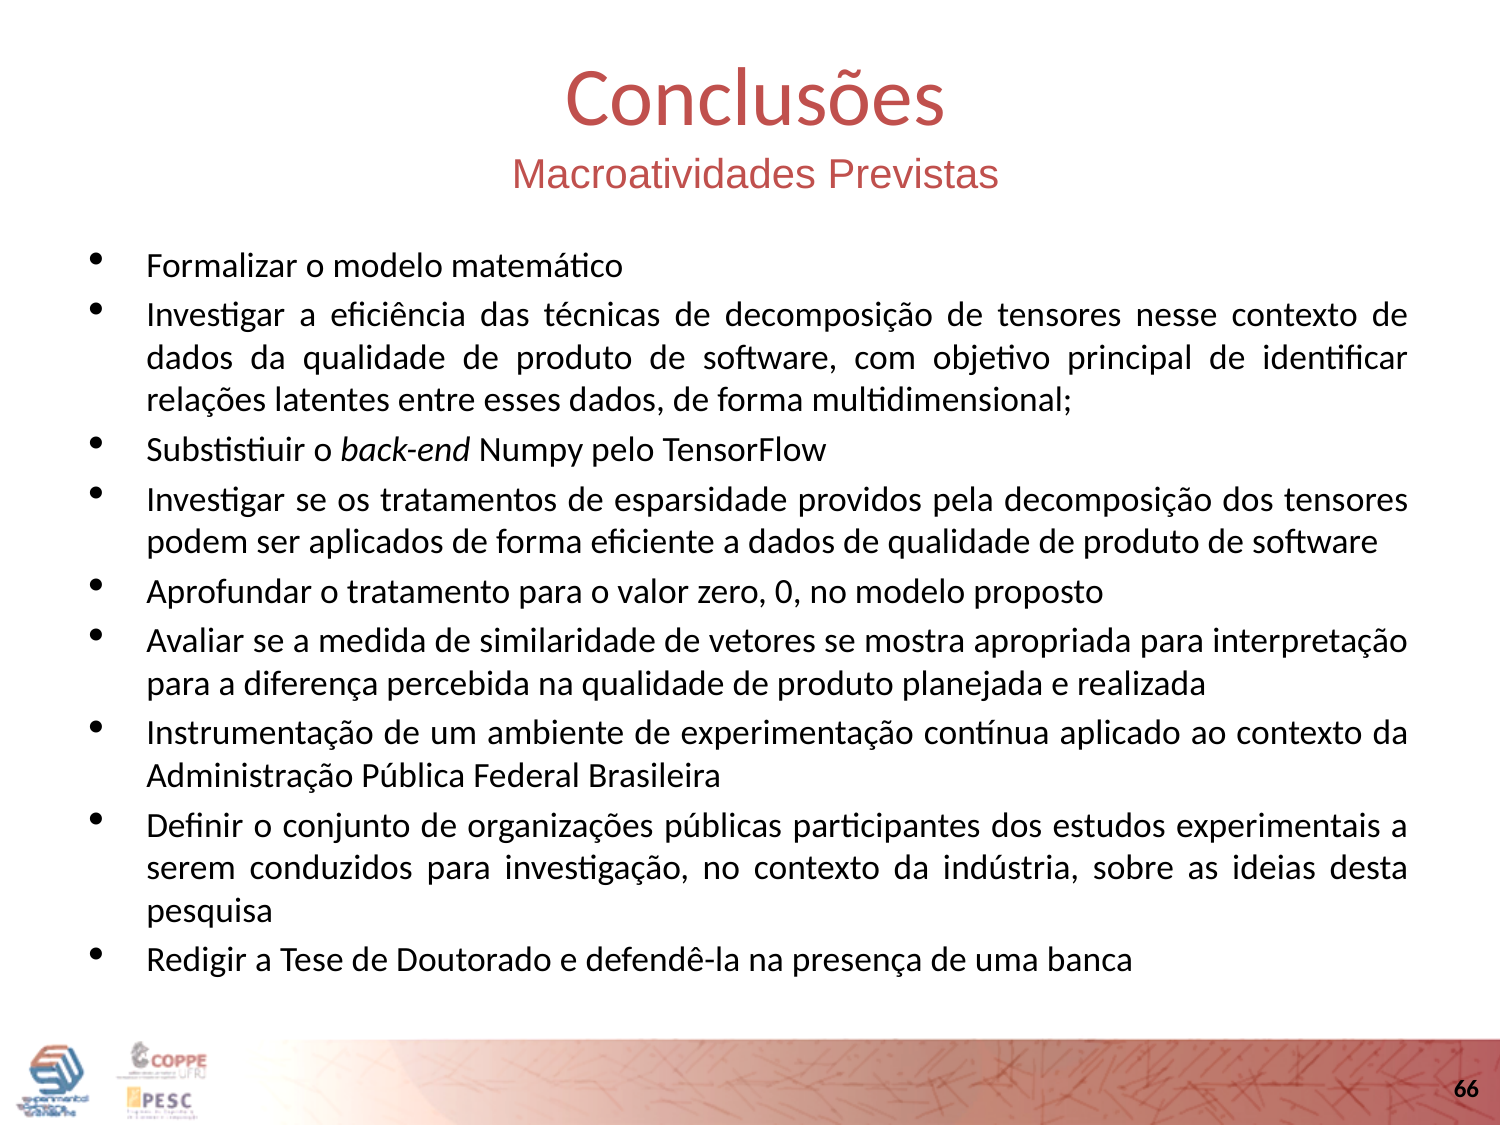

Conclusões

Macroatividades Previstas
Formalizar o modelo matemático
Investigar a eficiência das técnicas de decomposição de tensores nesse contexto de dados da qualidade de produto de software, com objetivo principal de identificar relações latentes entre esses dados, de forma multidimensional;
Substistiuir o back-end Numpy pelo TensorFlow
Investigar se os tratamentos de esparsidade providos pela decomposição dos tensores podem ser aplicados de forma eficiente a dados de qualidade de produto de software
Aprofundar o tratamento para o valor zero, 0, no modelo proposto
Avaliar se a medida de similaridade de vetores se mostra apropriada para interpretação para a diferença percebida na qualidade de produto planejada e realizada
Instrumentação de um ambiente de experimentação contínua aplicado ao contexto da Administração Pública Federal Brasileira
Definir o conjunto de organizações públicas participantes dos estudos experimentais a serem conduzidos para investigação, no contexto da indústria, sobre as ideias desta pesquisa
Redigir a Tese de Doutorado e defendê-la na presença de uma banca